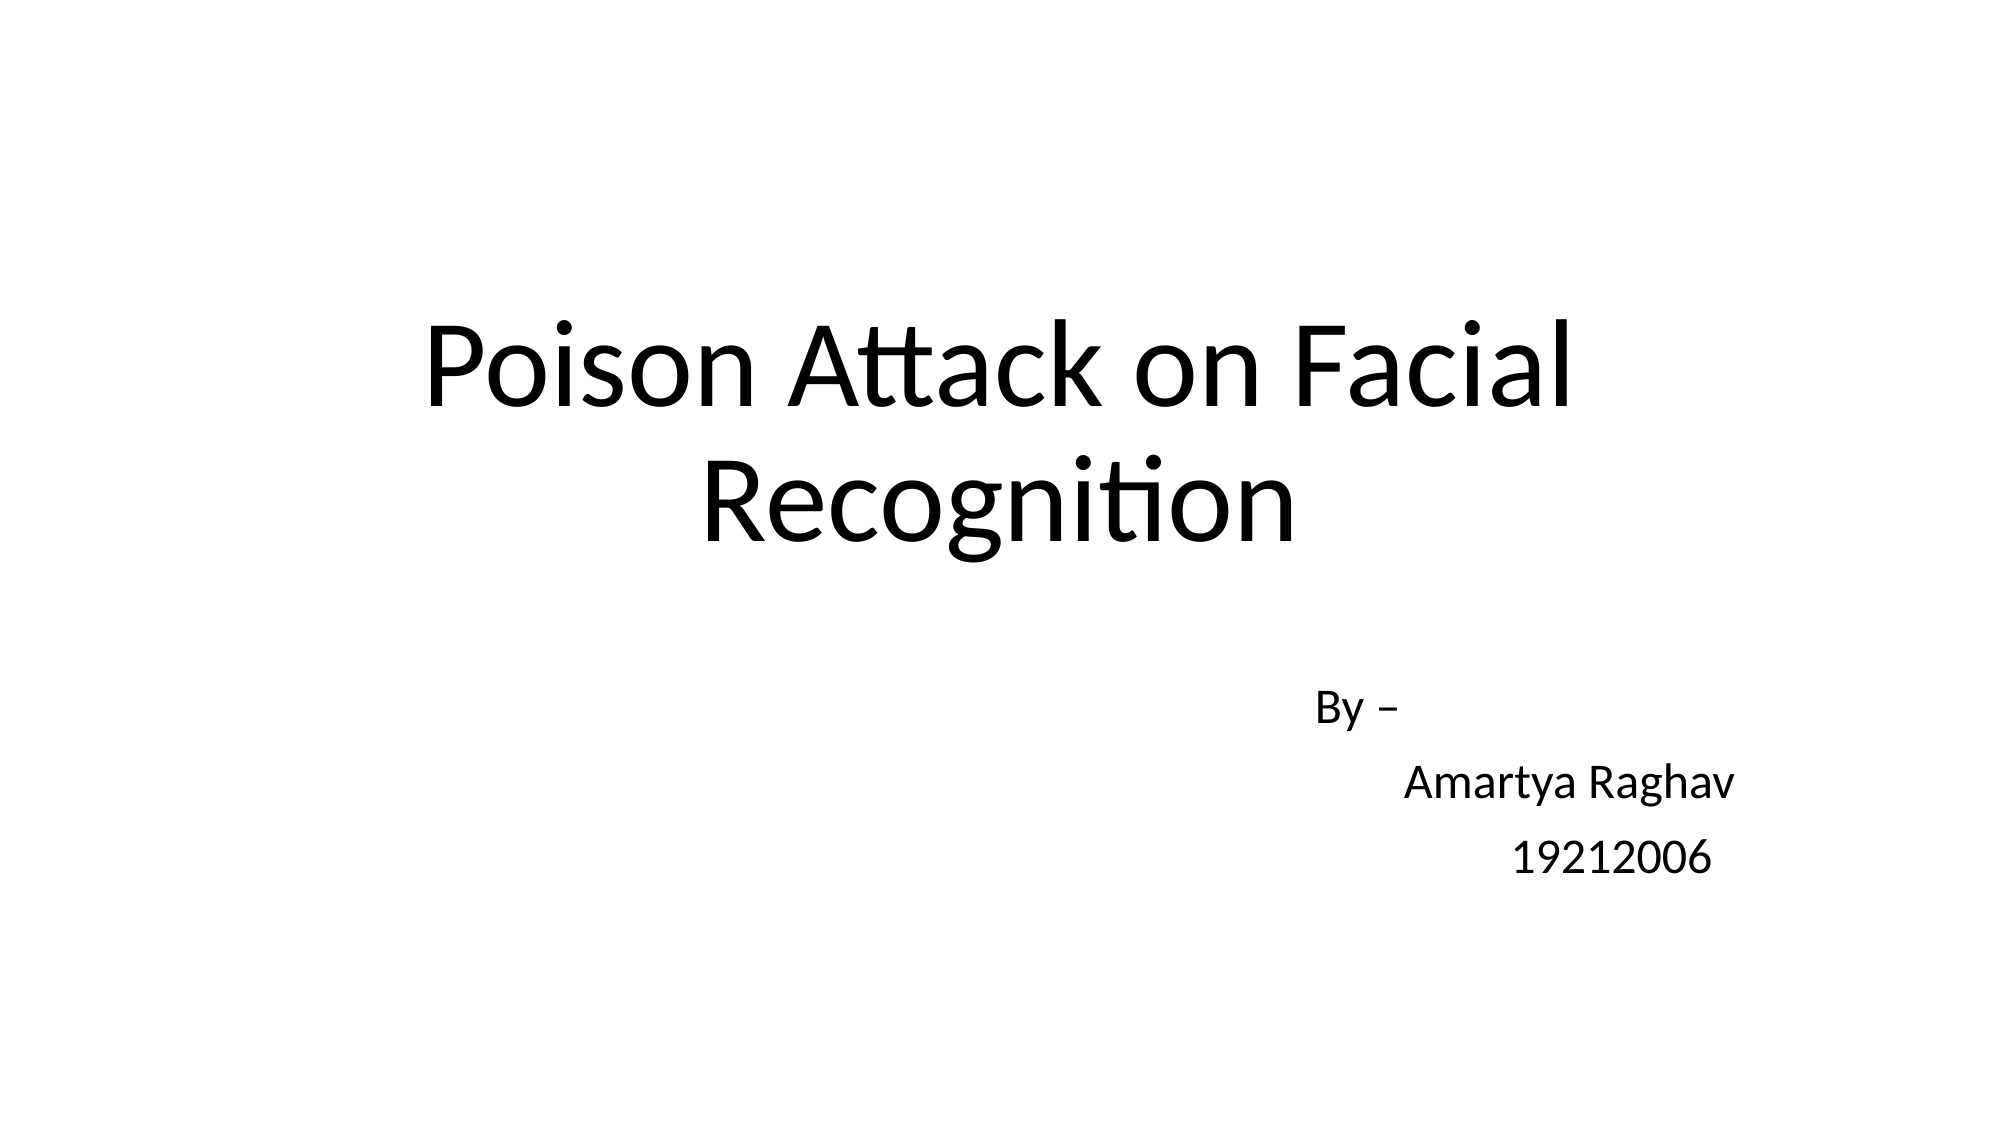

# Poison Attack on Facial Recognition
 							By –
Amartya Raghav
19212006